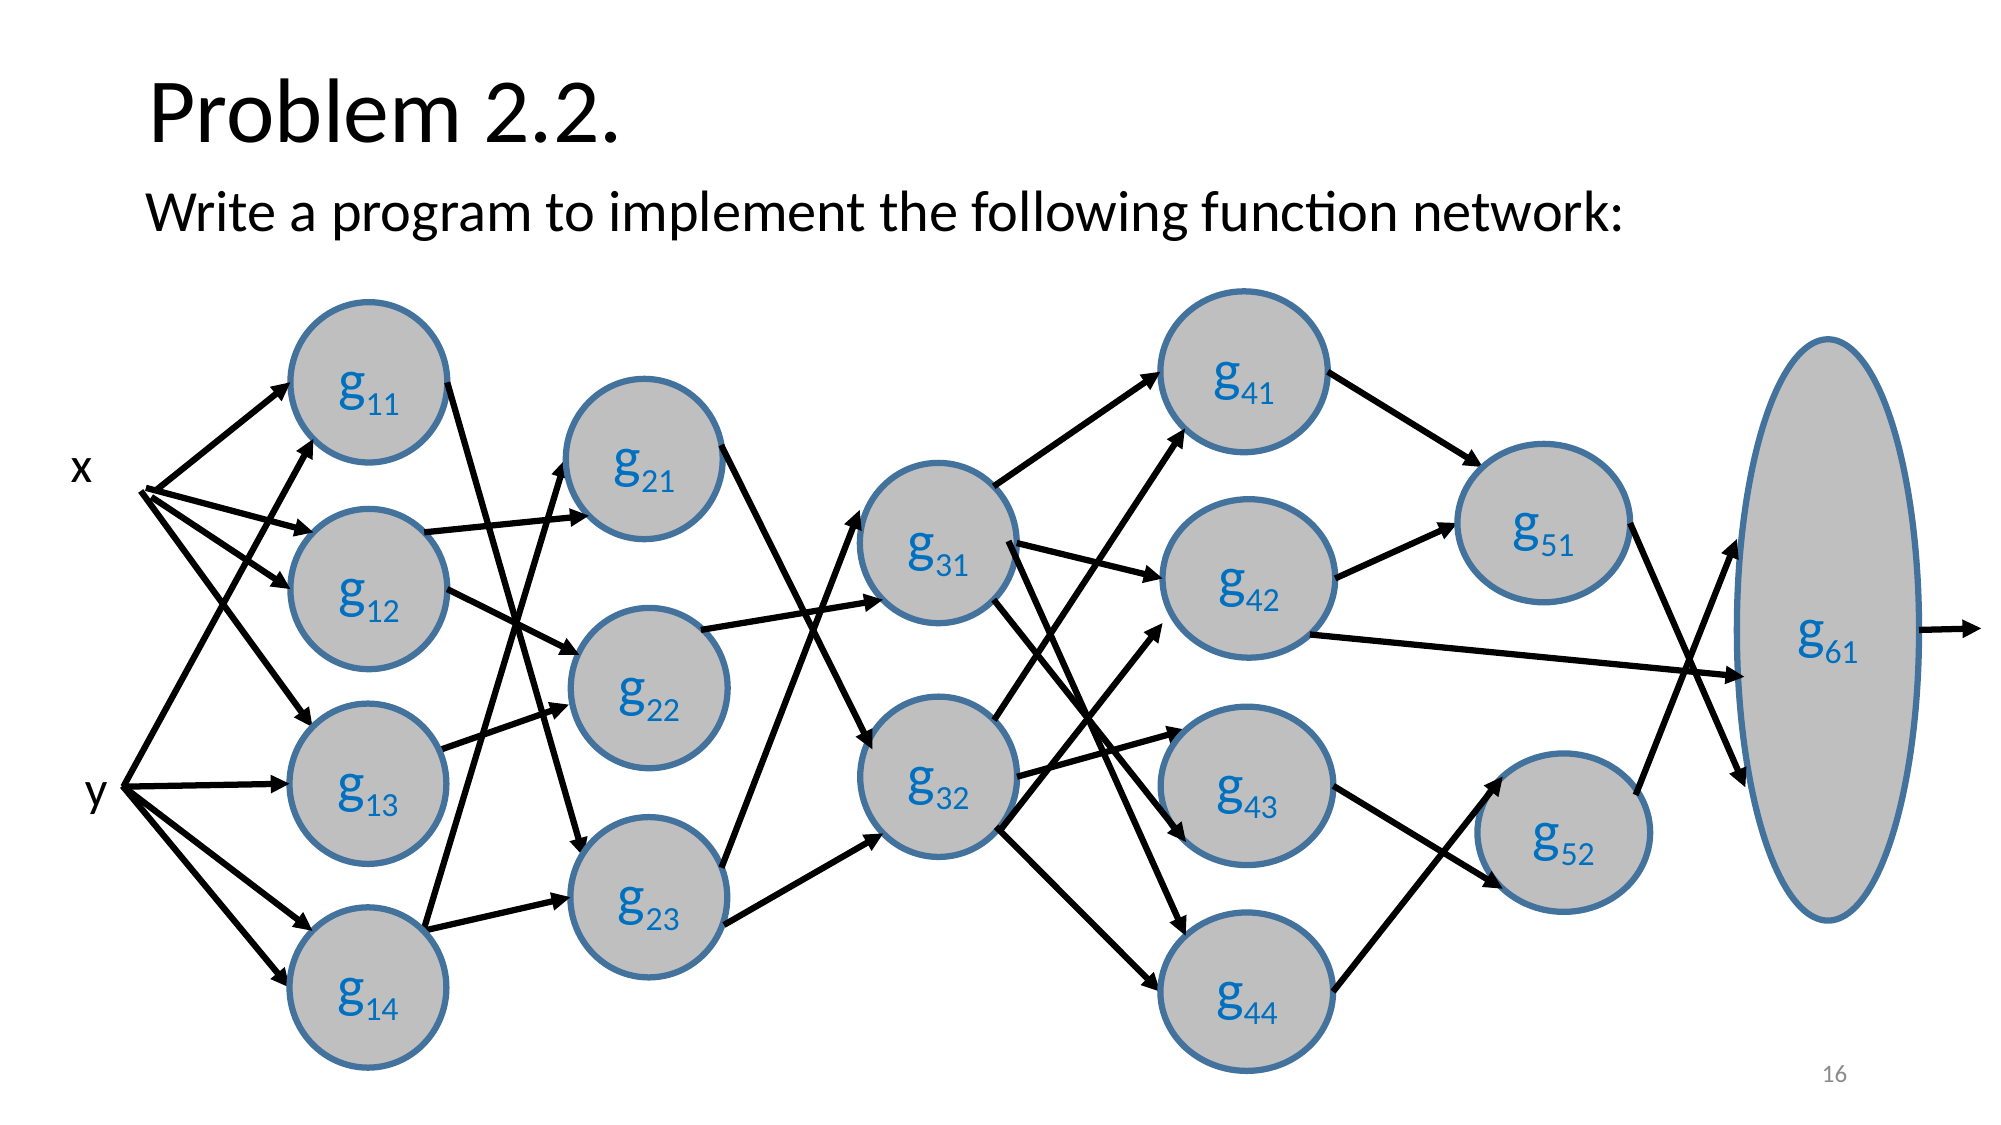

# Problem 2.2.
Write a program to implement the following function network:
g41
g11
g61
g21
x
g51
g31
g42
g12
g22
g32
g13
g43
y
g52
g23
g14
g44
16